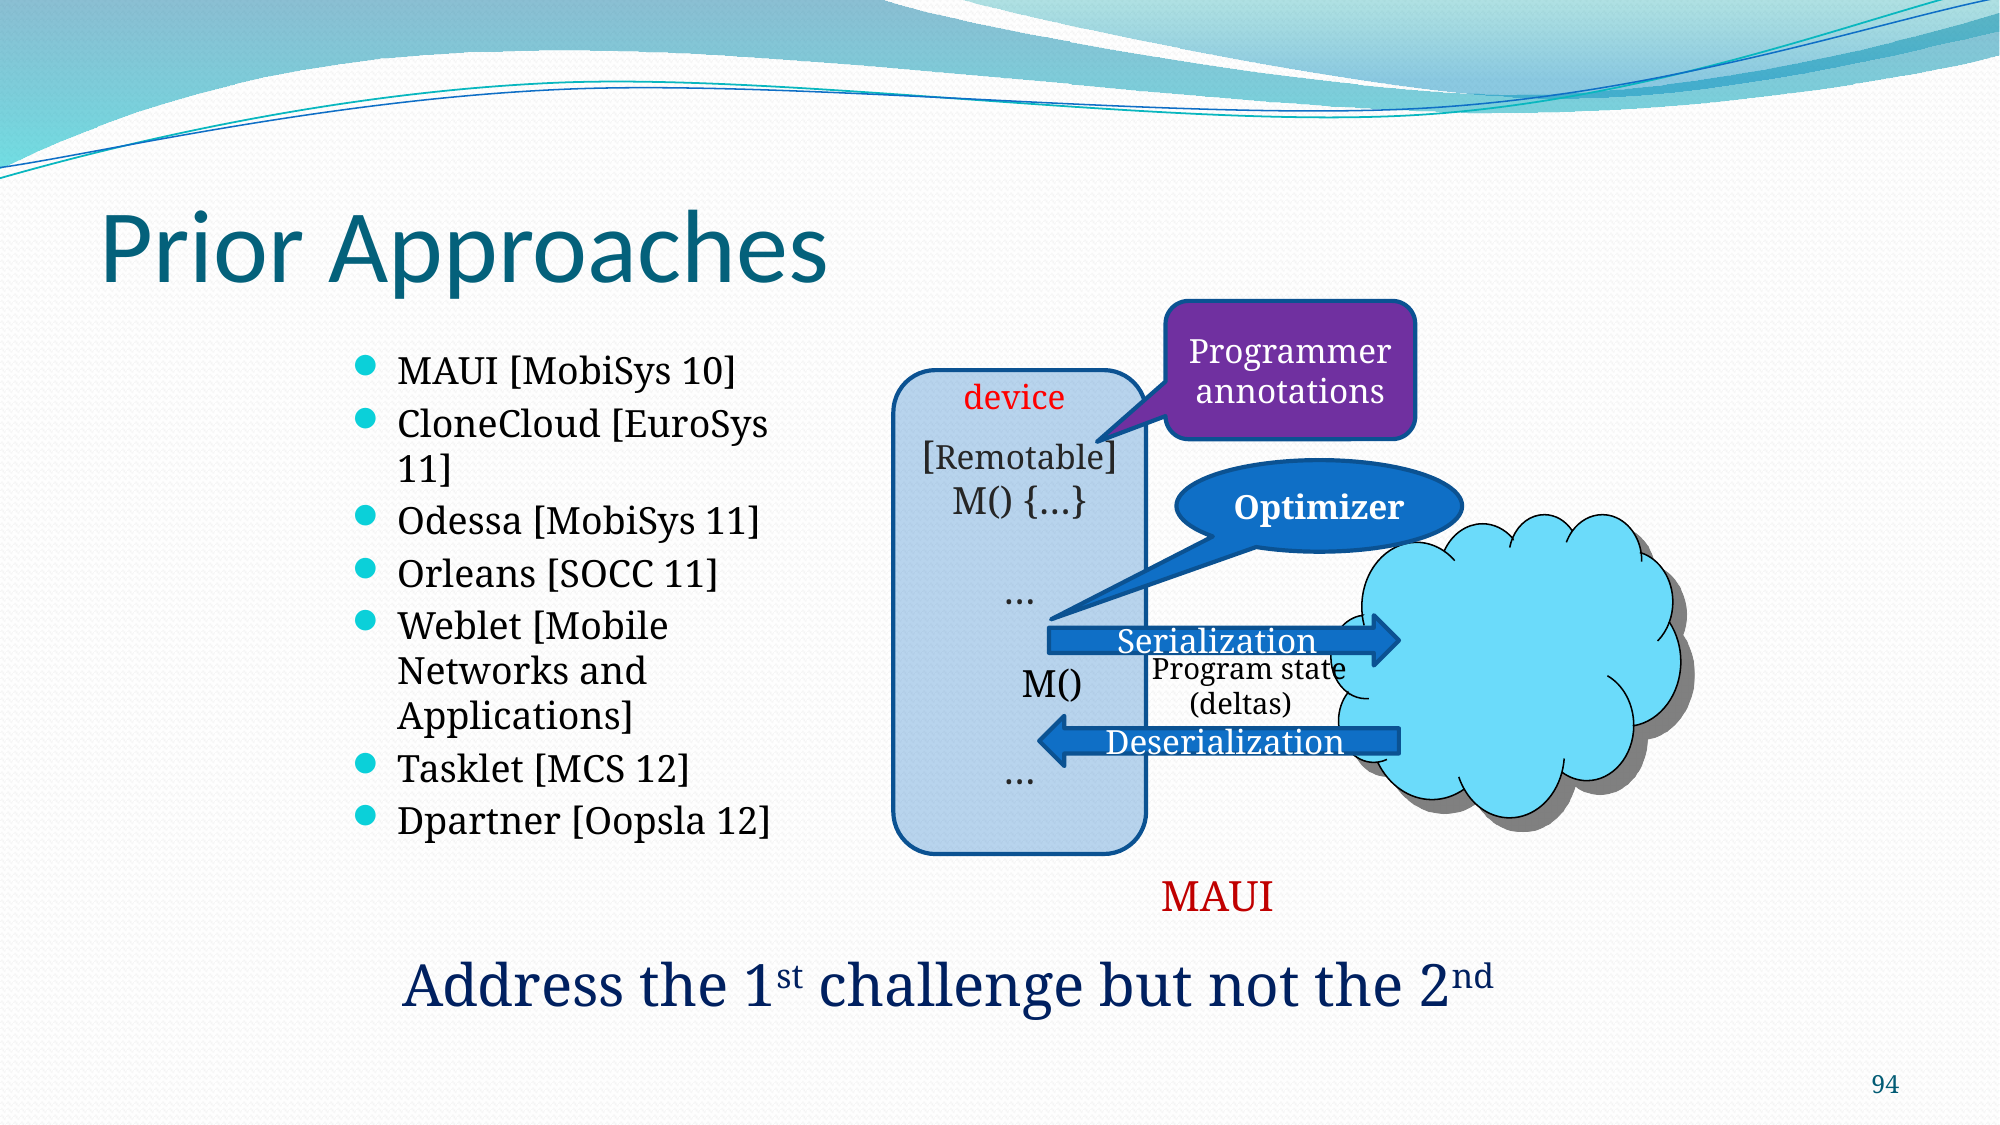

# Prior Approaches
Programmer annotations
MAUI [MobiSys 10]
CloneCloud [EuroSys 11]
Odessa [MobiSys 11]
Orleans [SOCC 11]
Weblet [Mobile Networks and Applications]
Tasklet [MCS 12]
Dpartner [Oopsla 12]
device
[Remotable]
M() {…}

…

…
Optimizer

Serialization
Program state
     (deltas)
M()
Deserialization
MAUI
Address the 1st challenge but not the 2nd
94